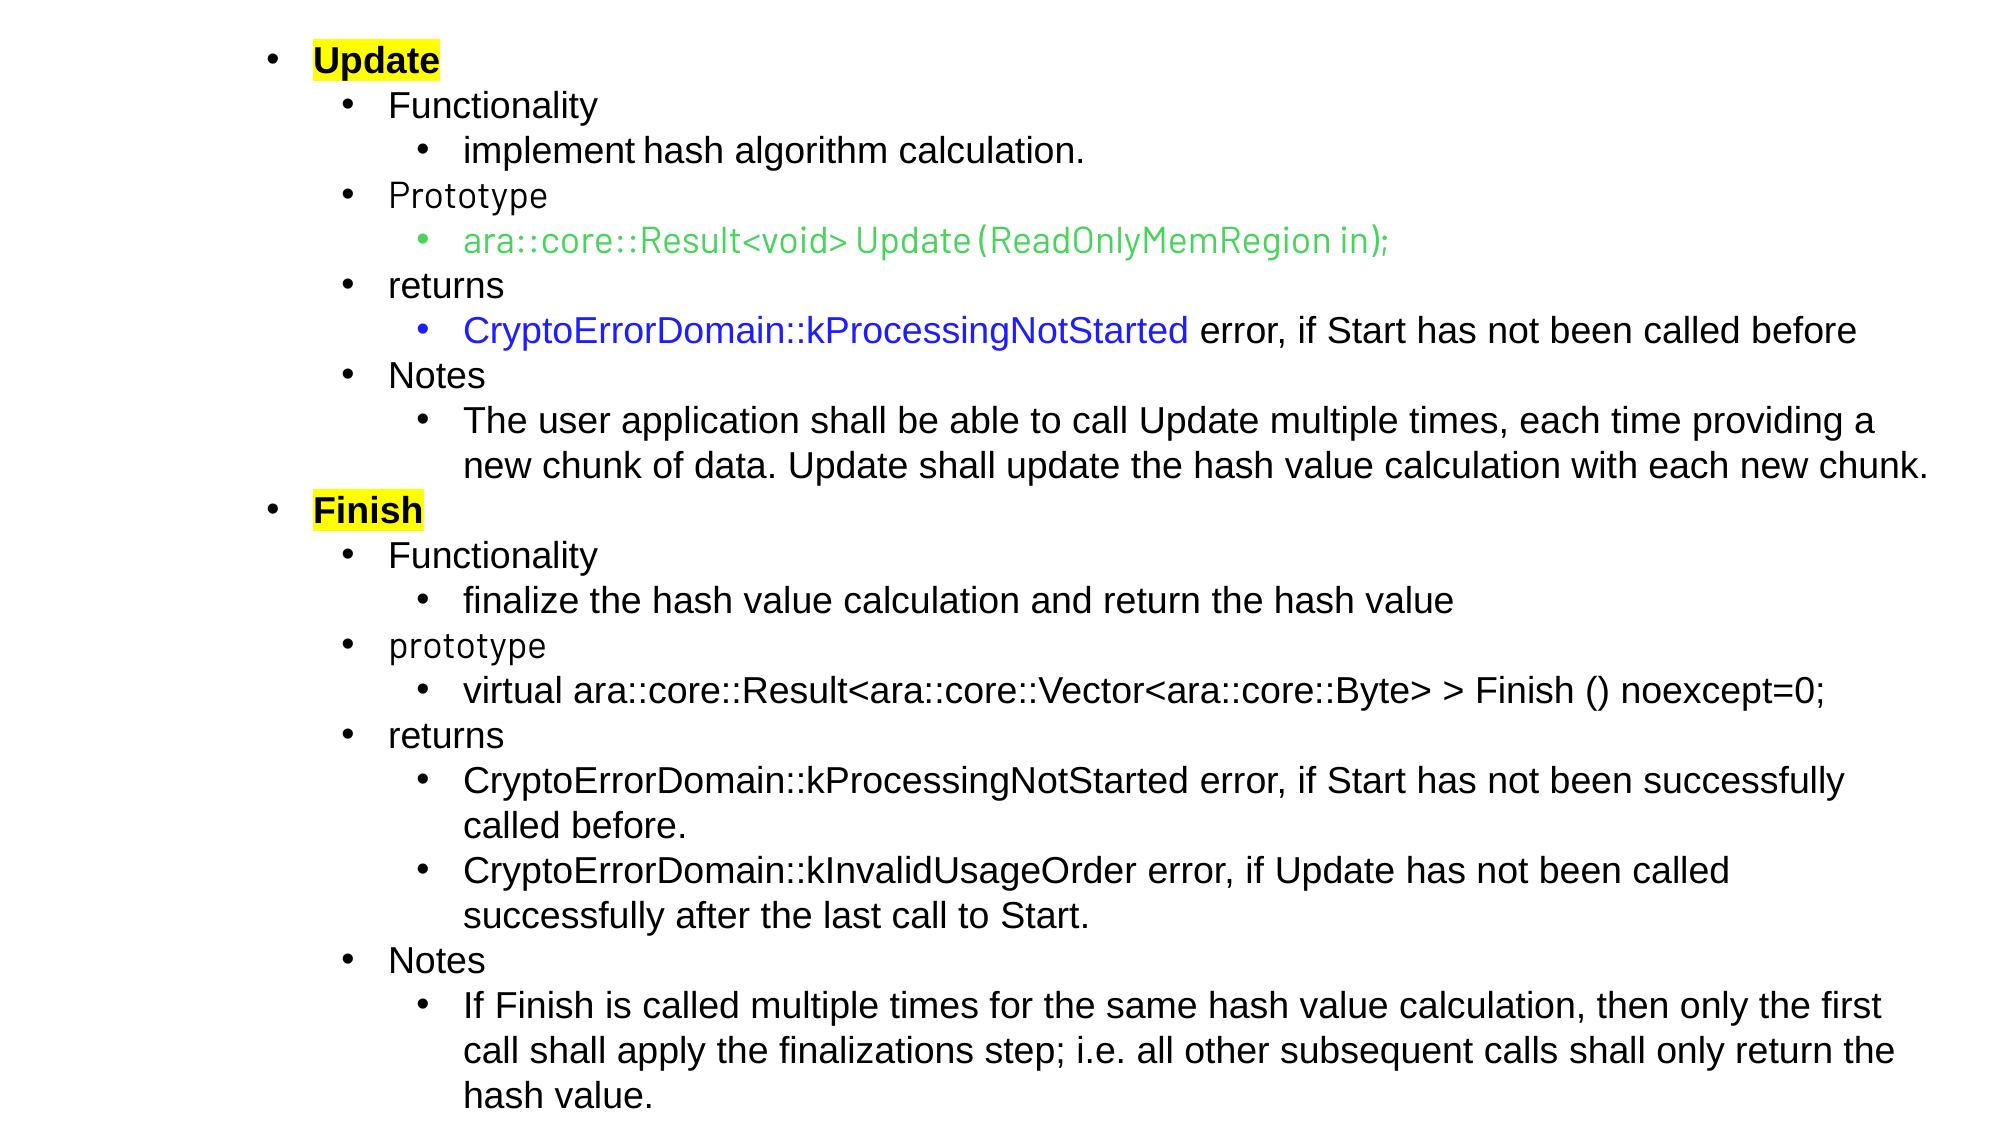

Update
Functionality
implement hash algorithm calculation.
Prototype
ara::core::Result<void> Update (ReadOnlyMemRegion in);
returns
CryptoErrorDomain::kProcessingNotStarted error, if Start has not been called before
Notes
The user application shall be able to call Update multiple times, each time providing a new chunk of data. Update shall update the hash value calculation with each new chunk.
Finish
Functionality
finalize the hash value calculation and return the hash value
prototype
virtual ara::core::Result<ara::core::Vector<ara::core::Byte> > Finish () noexcept=0;
returns
CryptoErrorDomain::kProcessingNotStarted error, if Start has not been successfully called before.
CryptoErrorDomain::kInvalidUsageOrder error, if Update has not been called successfully after the last call to Start.
Notes
If Finish is called multiple times for the same hash value calculation, then only the first call shall apply the finalizations step; i.e. all other subsequent calls shall only return the hash value.